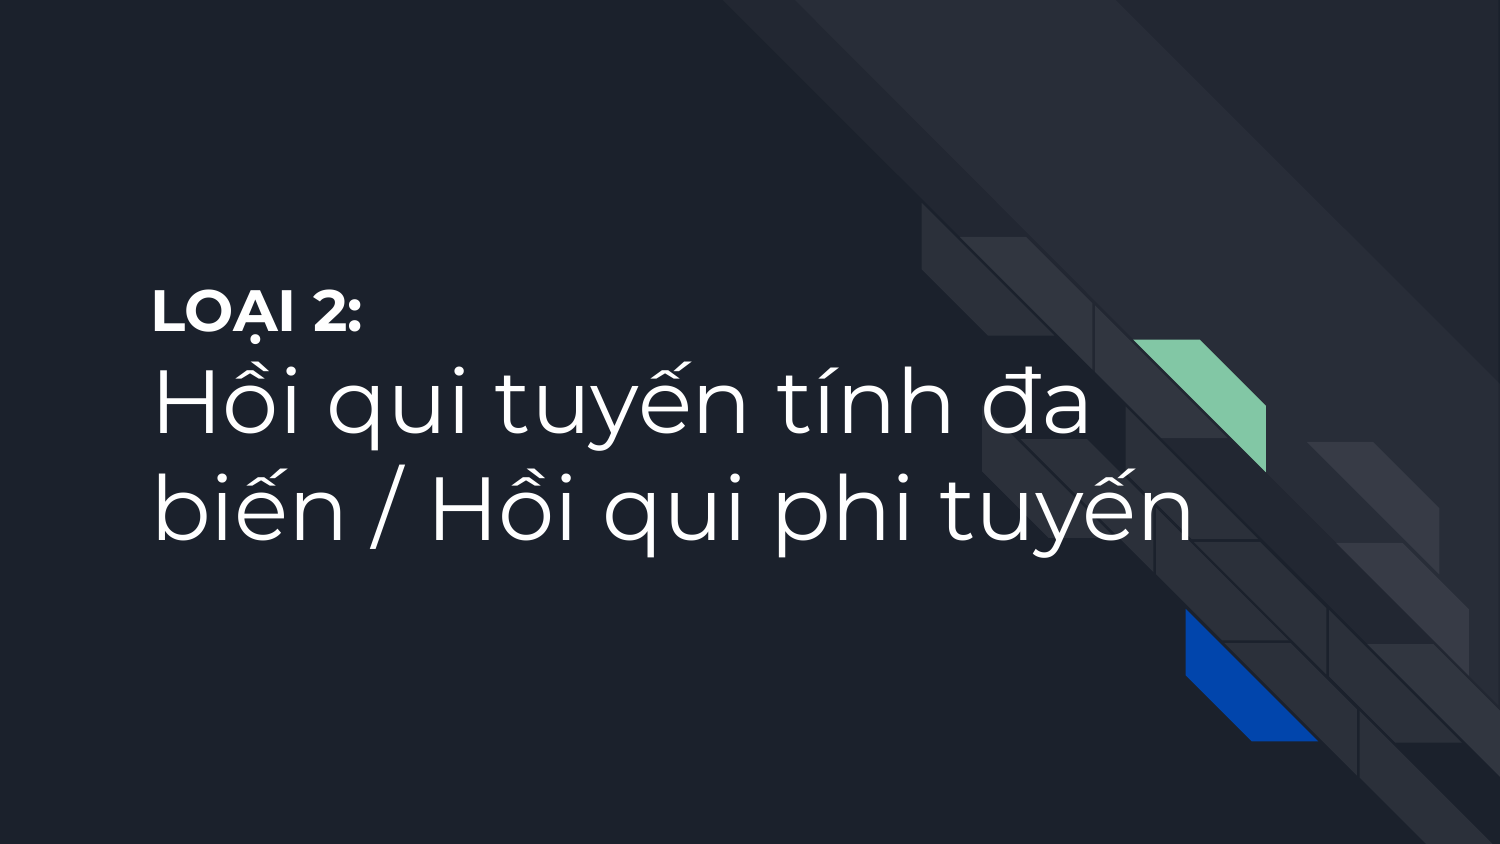

# LOẠI 2:
Hồi qui tuyến tính đa biến / Hồi qui phi tuyến